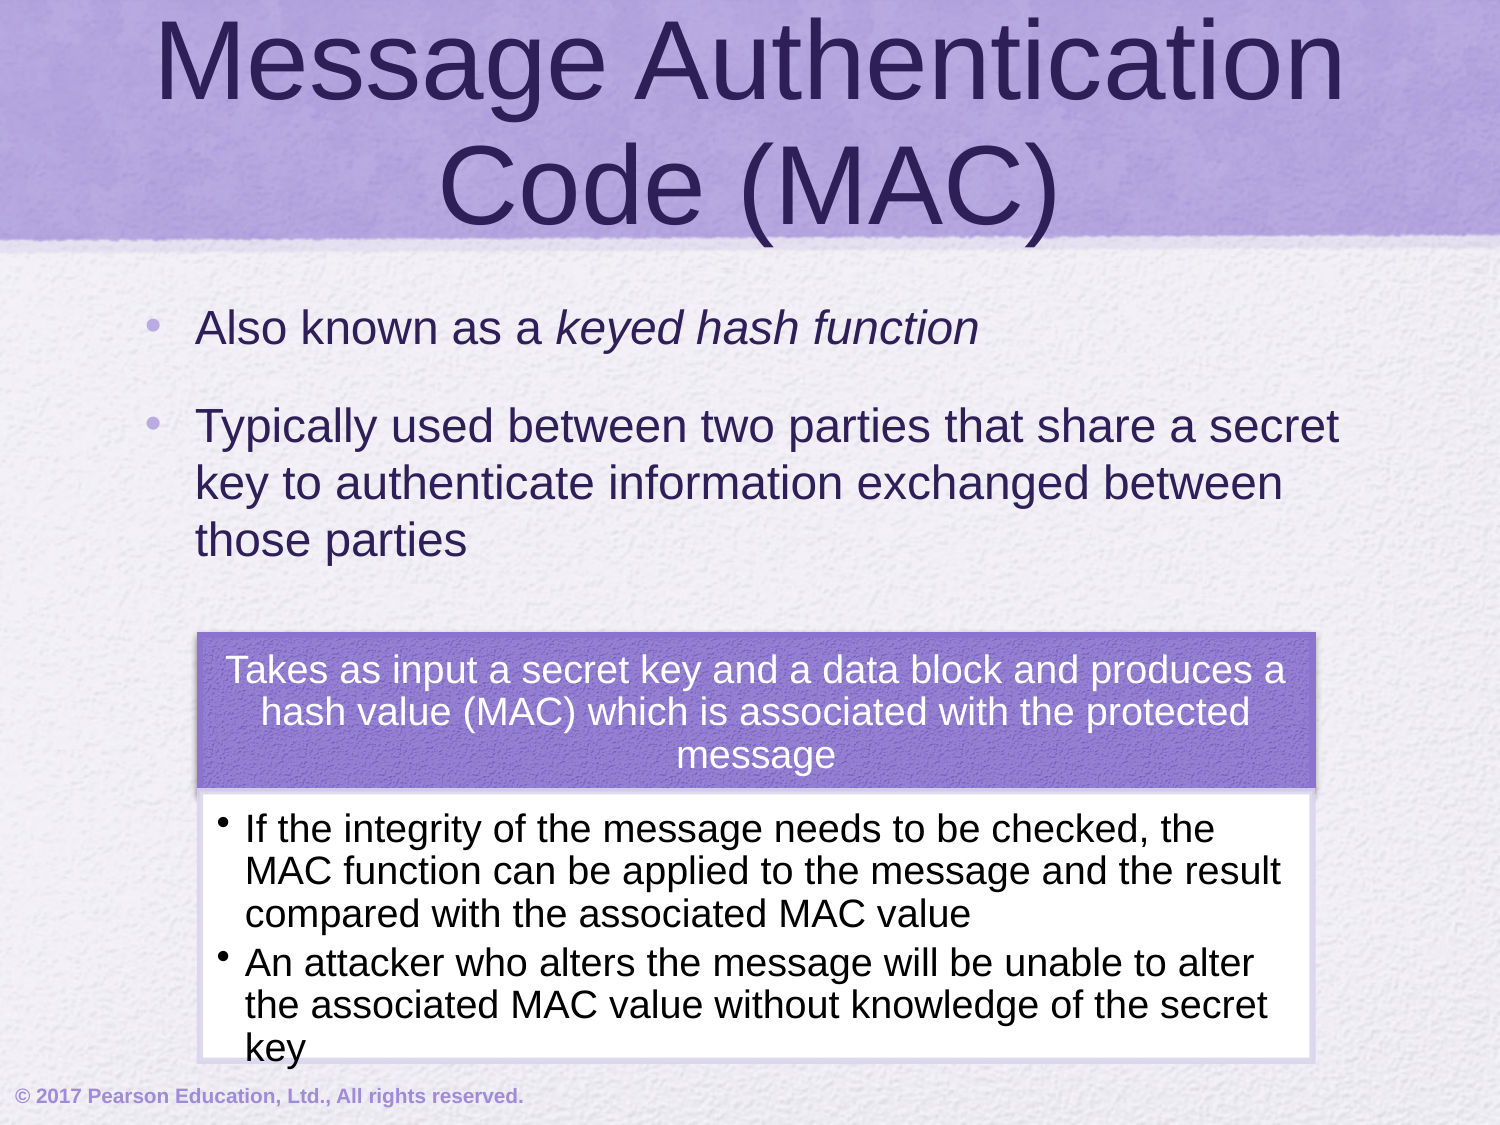

# Message Authentication Code (MAC)
Also known as a keyed hash function
Typically used between two parties that share a secret key to authenticate information exchanged between those parties
Takes as input a secret key and a data block and produces a hash value (MAC) which is associated with the protected message
If the integrity of the message needs to be checked, the MAC function can be applied to the message and the result compared with the associated MAC value
An attacker who alters the message will be unable to alter the associated MAC value without knowledge of the secret key
© 2017 Pearson Education, Ltd., All rights reserved.